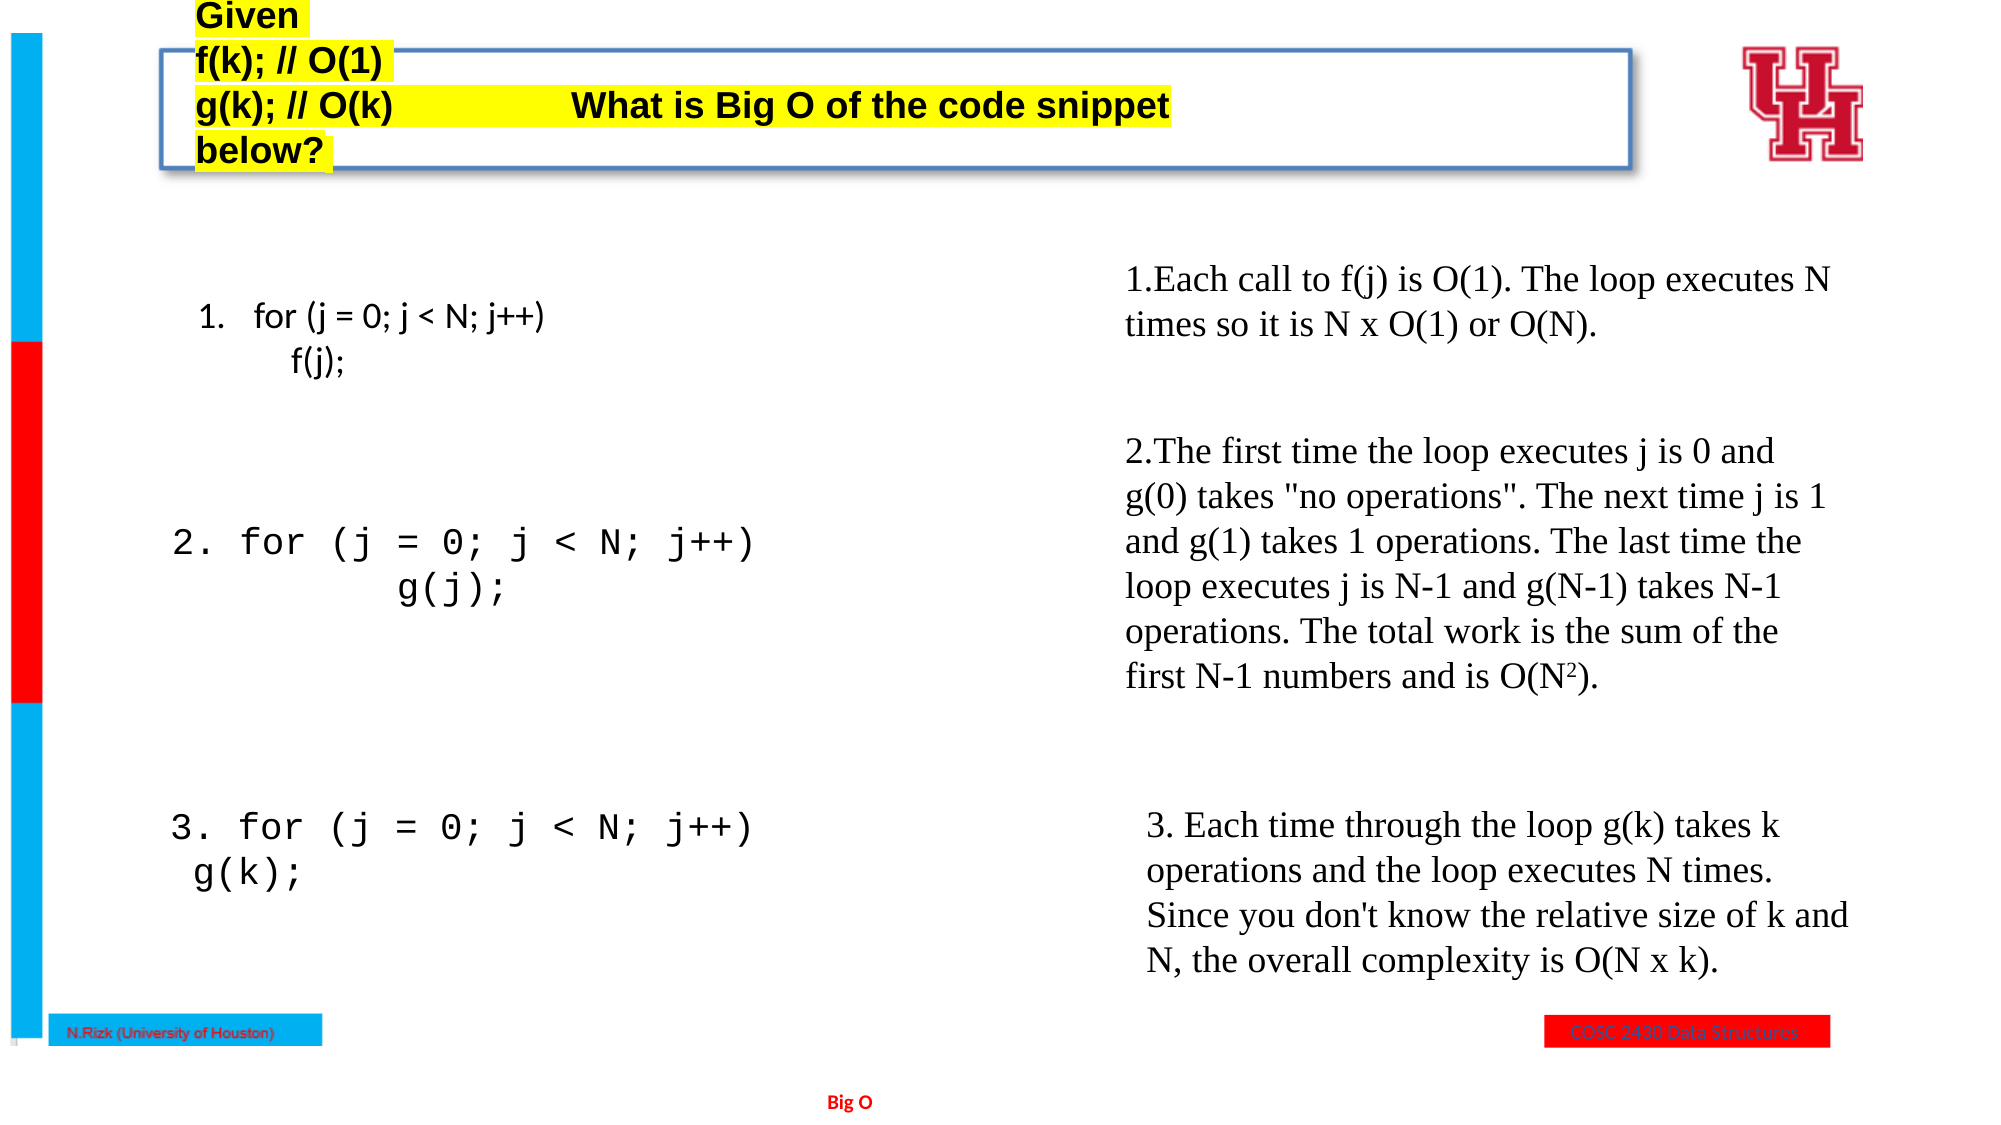

Given
f(k); // O(1)
g(k); // O(k)                 What is Big O of the code snippet below?
Each call to f(j) is O(1). The loop executes N times so it is N x O(1) or O(N).
for (j = 0; j < N; j++)
           f(j);
2.The first time the loop executes j is 0 and g(0) takes "no operations". The next time j is 1 and g(1) takes 1 operations. The last time the loop executes j is N-1 and g(N-1) takes N-1 operations. The total work is the sum of the first N-1 numbers and is O(N2).
2. for (j = 0; j < N; j++)
          g(j);
3. for (j = 0; j < N; j++)
 g(k);
3. Each time through the loop g(k) takes k operations and the loop executes N times. Since you don't know the relative size of k and N, the overall complexity is O(N x k).